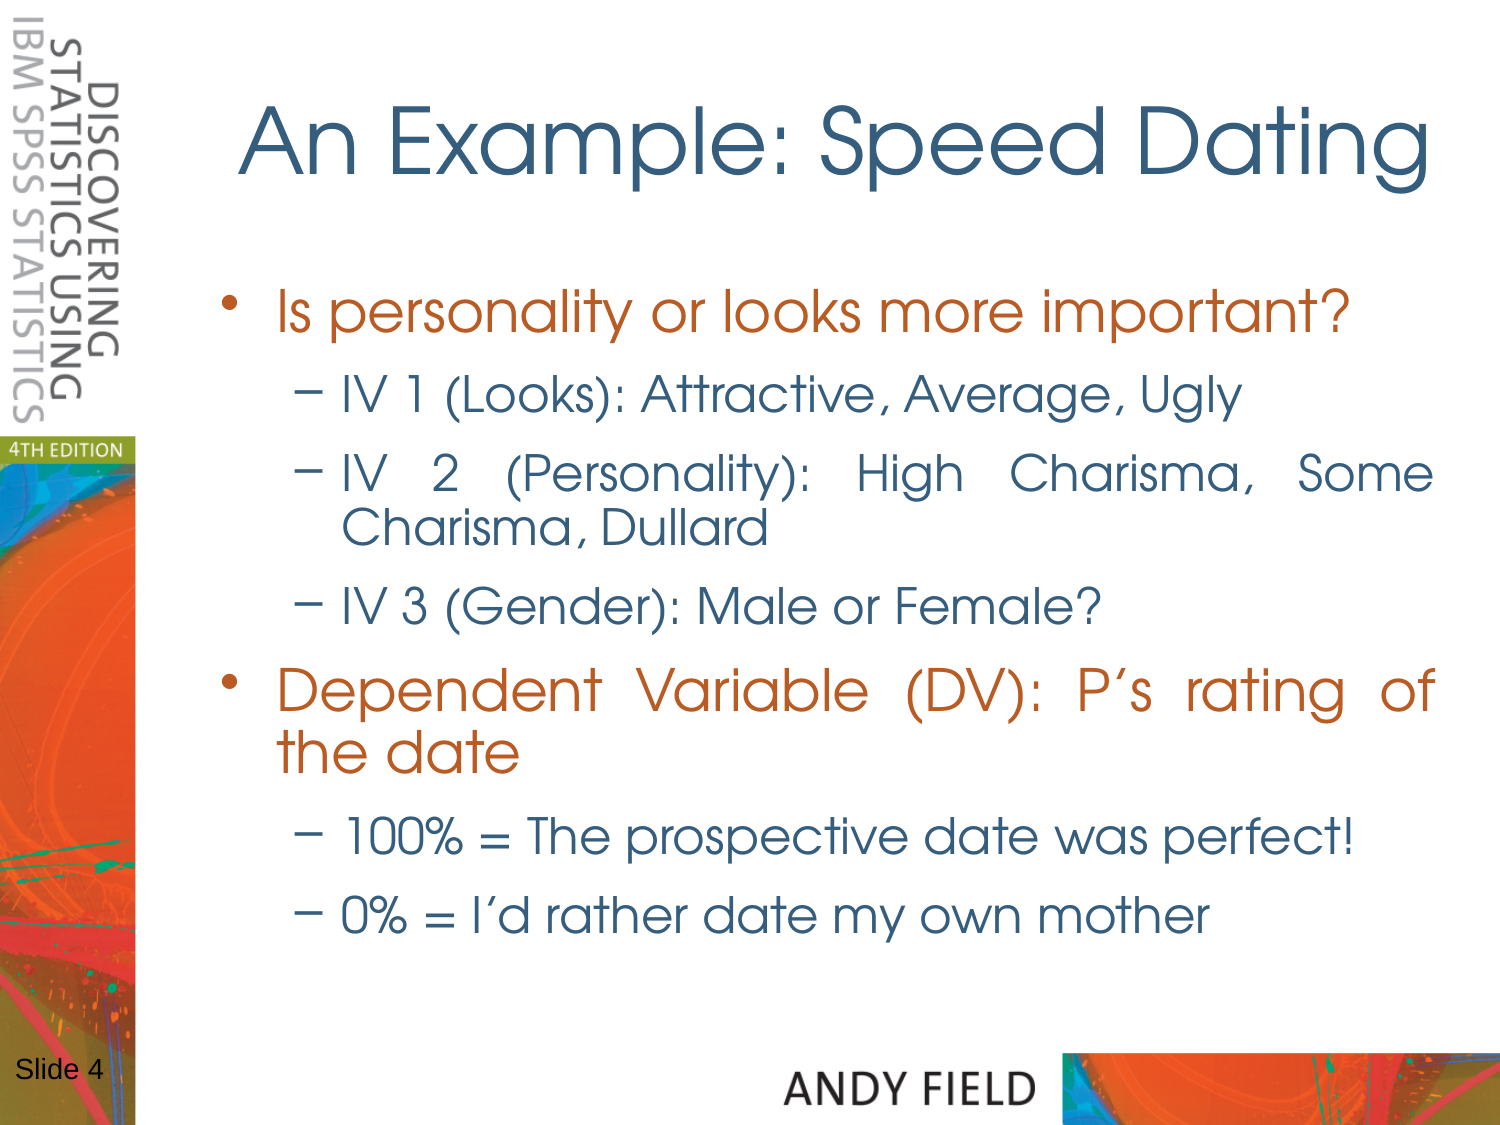

# An Example: Speed Dating
Is personality or looks more important?
IV 1 (Looks): Attractive, Average, Ugly
IV 2 (Personality): High Charisma, Some Charisma, Dullard
IV 3 (Gender): Male or Female?
Dependent Variable (DV): P’s rating of the date
100% = The prospective date was perfect!
0% = I’d rather date my own mother
Slide 4